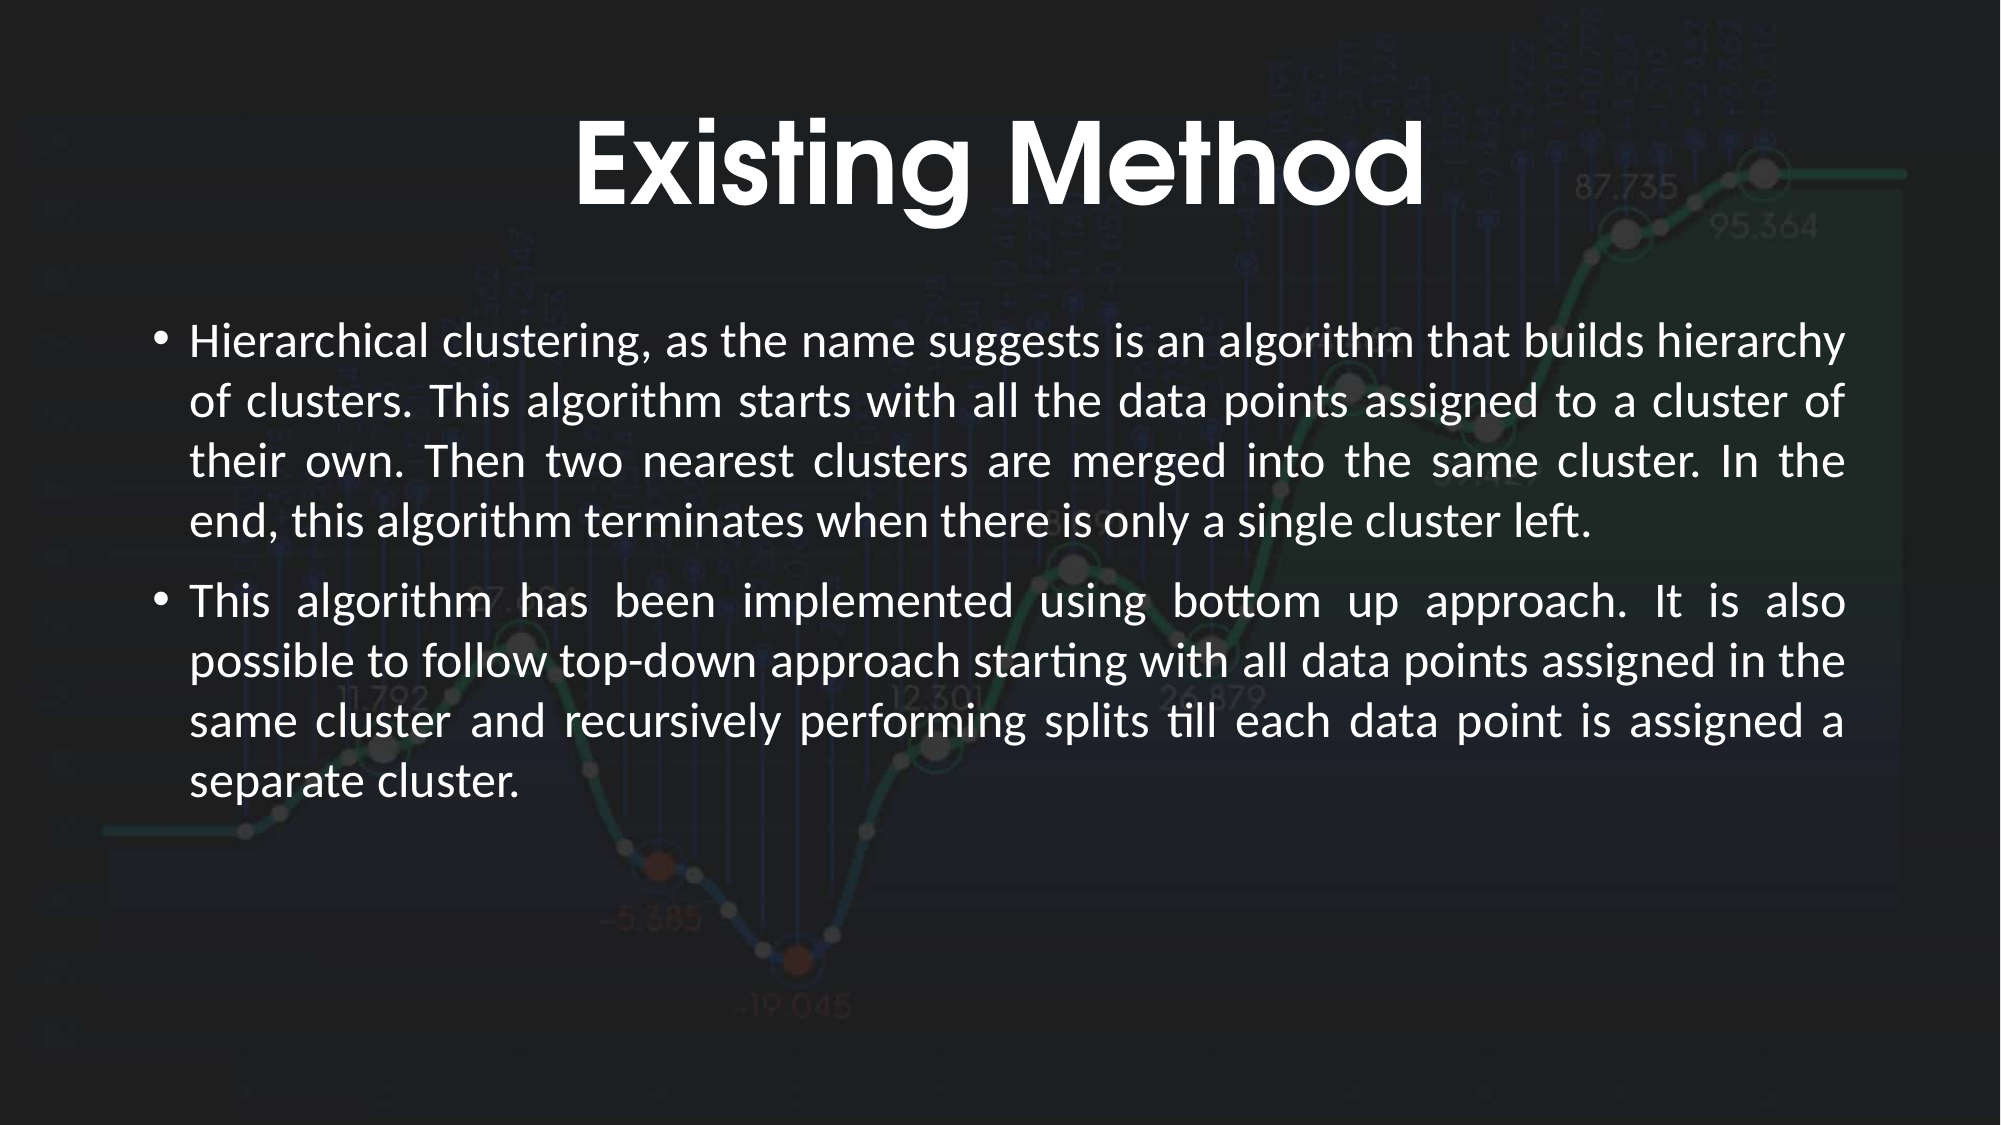

# Existing Method
Hierarchical clustering, as the name suggests is an algorithm that builds hierarchy of clusters. This algorithm starts with all the data points assigned to a cluster of their own. Then two nearest clusters are merged into the same cluster. In the end, this algorithm terminates when there is only a single cluster left.
This algorithm has been implemented using bottom up approach. It is also possible to follow top-down approach starting with all data points assigned in the same cluster and recursively performing splits till each data point is assigned a separate cluster.